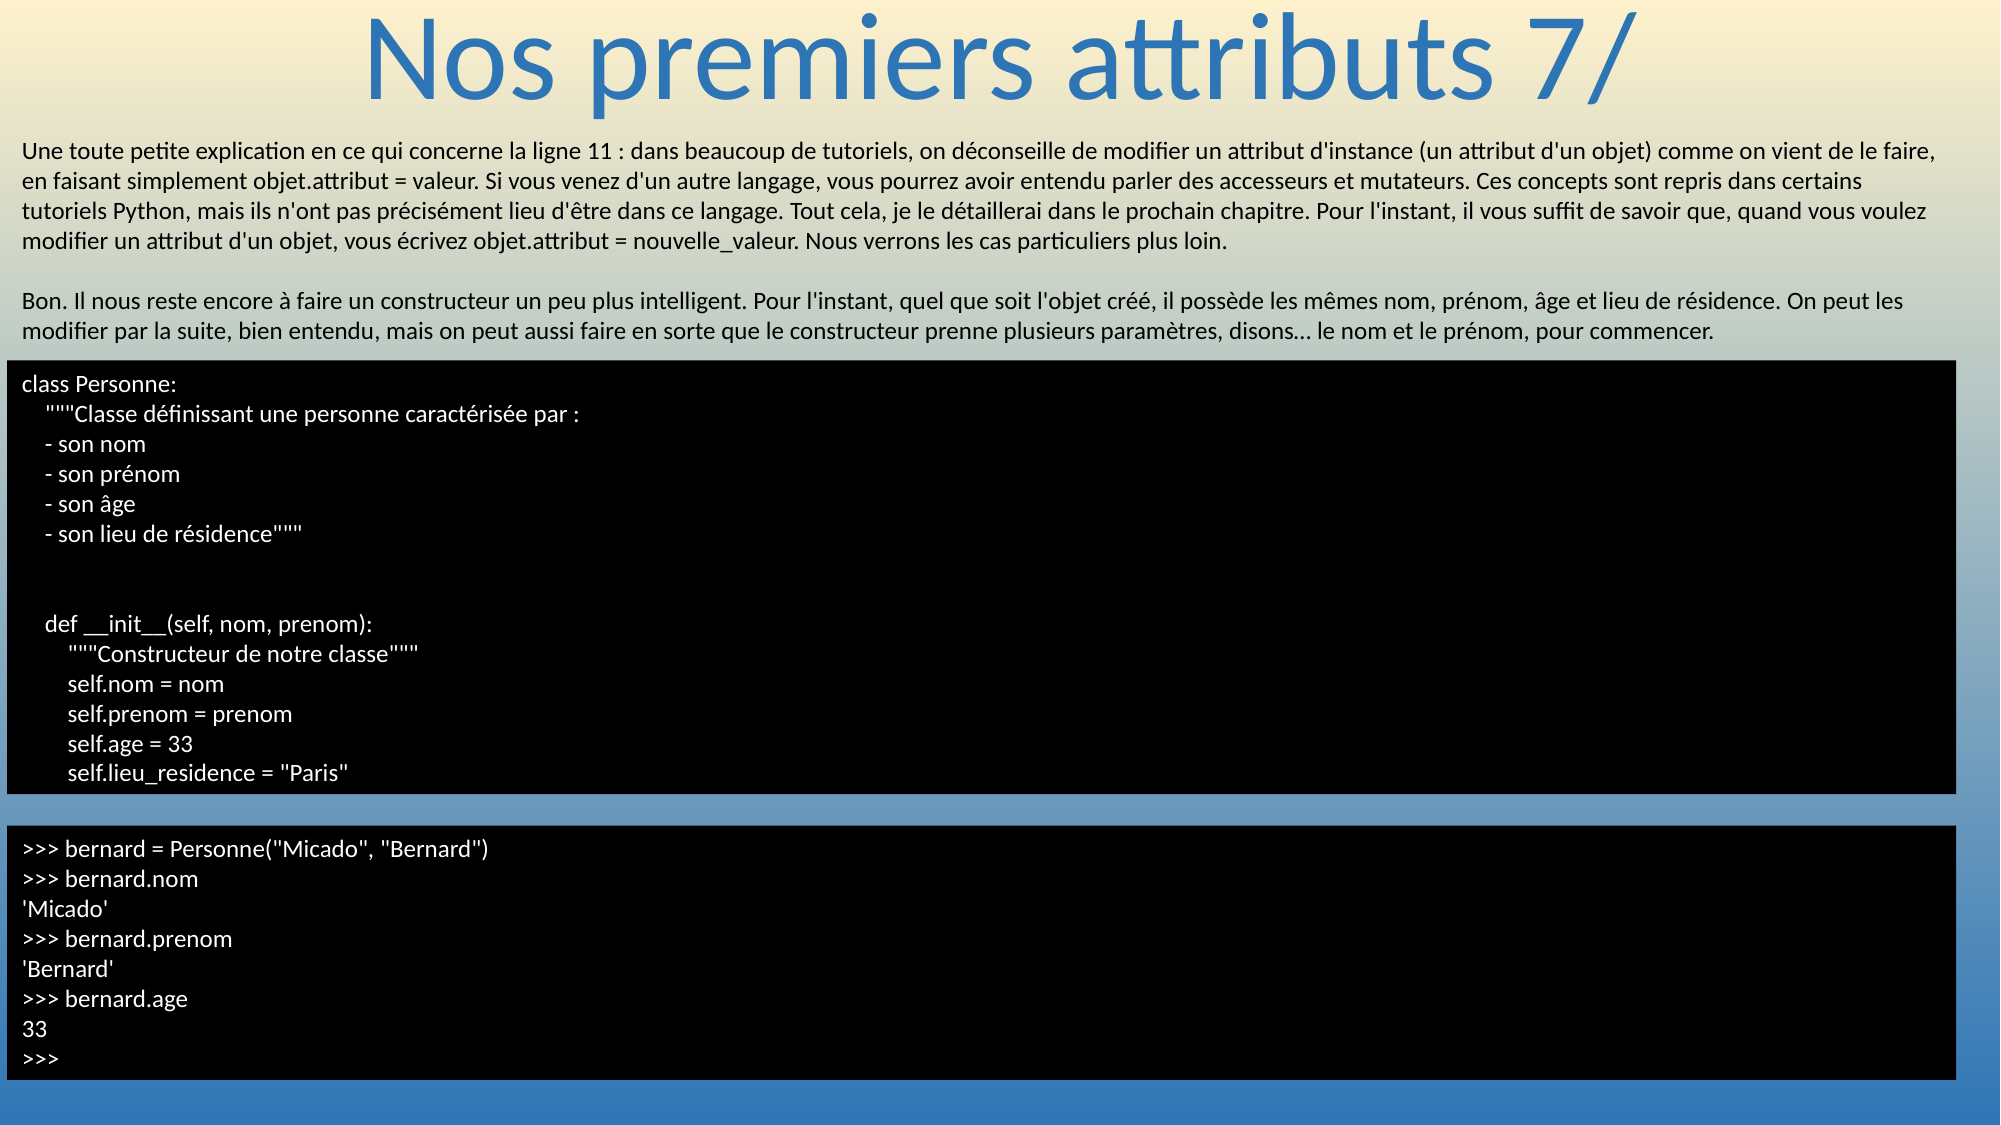

# Nos premiers attributs 7/
Une toute petite explication en ce qui concerne la ligne 11 : dans beaucoup de tutoriels, on déconseille de modifier un attribut d'instance (un attribut d'un objet) comme on vient de le faire, en faisant simplement objet.attribut = valeur. Si vous venez d'un autre langage, vous pourrez avoir entendu parler des accesseurs et mutateurs. Ces concepts sont repris dans certains tutoriels Python, mais ils n'ont pas précisément lieu d'être dans ce langage. Tout cela, je le détaillerai dans le prochain chapitre. Pour l'instant, il vous suffit de savoir que, quand vous voulez modifier un attribut d'un objet, vous écrivez objet.attribut = nouvelle_valeur. Nous verrons les cas particuliers plus loin.

Bon. Il nous reste encore à faire un constructeur un peu plus intelligent. Pour l'instant, quel que soit l'objet créé, il possède les mêmes nom, prénom, âge et lieu de résidence. On peut les modifier par la suite, bien entendu, mais on peut aussi faire en sorte que le constructeur prenne plusieurs paramètres, disons… le nom et le prénom, pour commencer.
class Personne:
    """Classe définissant une personne caractérisée par :
    - son nom
    - son prénom
    - son âge
    - son lieu de résidence"""

    def __init__(self, nom, prenom):
        """Constructeur de notre classe"""
        self.nom = nom
        self.prenom = prenom
        self.age = 33
        self.lieu_residence = "Paris"
>>> bernard = Personne("Micado", "Bernard")
>>> bernard.nom
'Micado'
>>> bernard.prenom
'Bernard'
>>> bernard.age
33
>>>

294